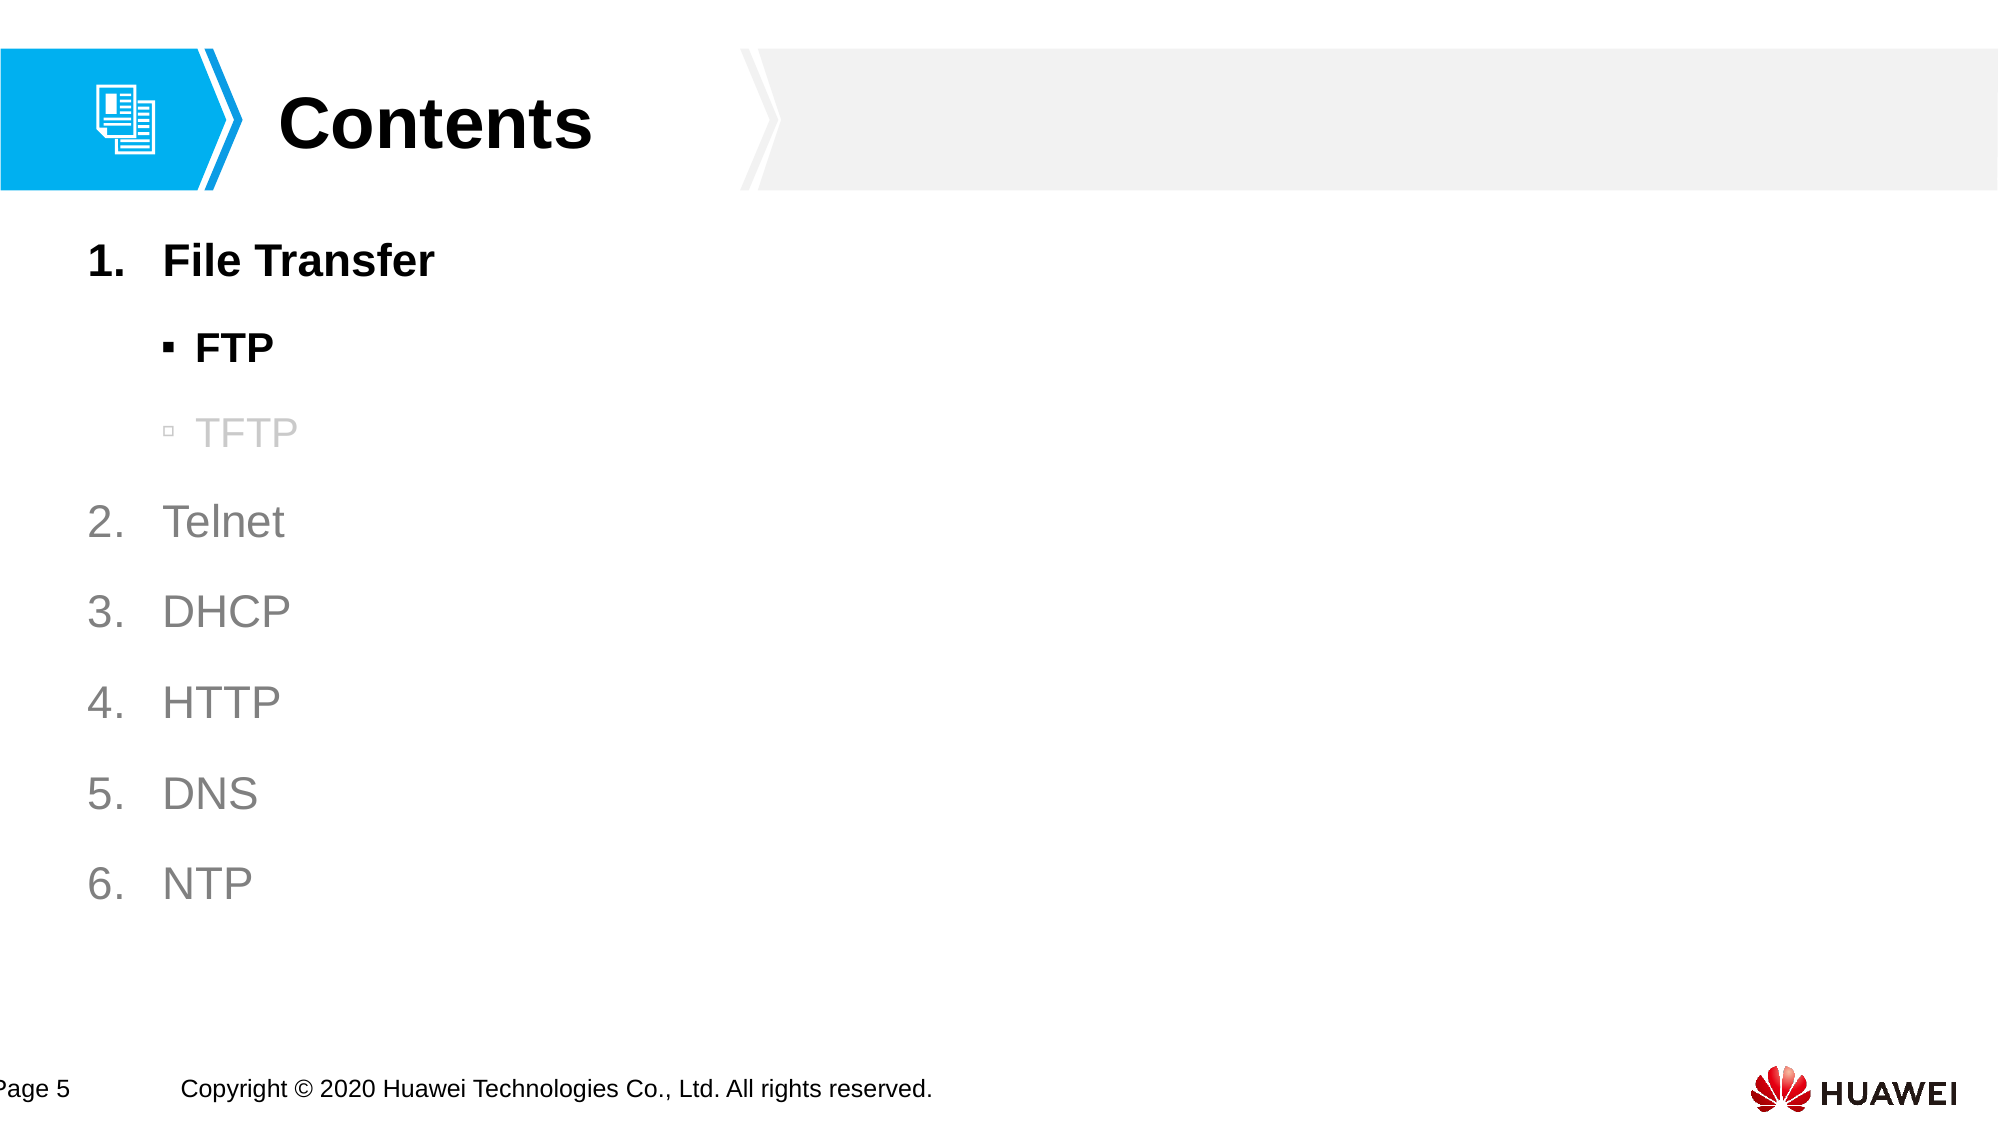

File Transfer
FTP
TFTP
Telnet
DHCP
HTTP
DNS
NTP